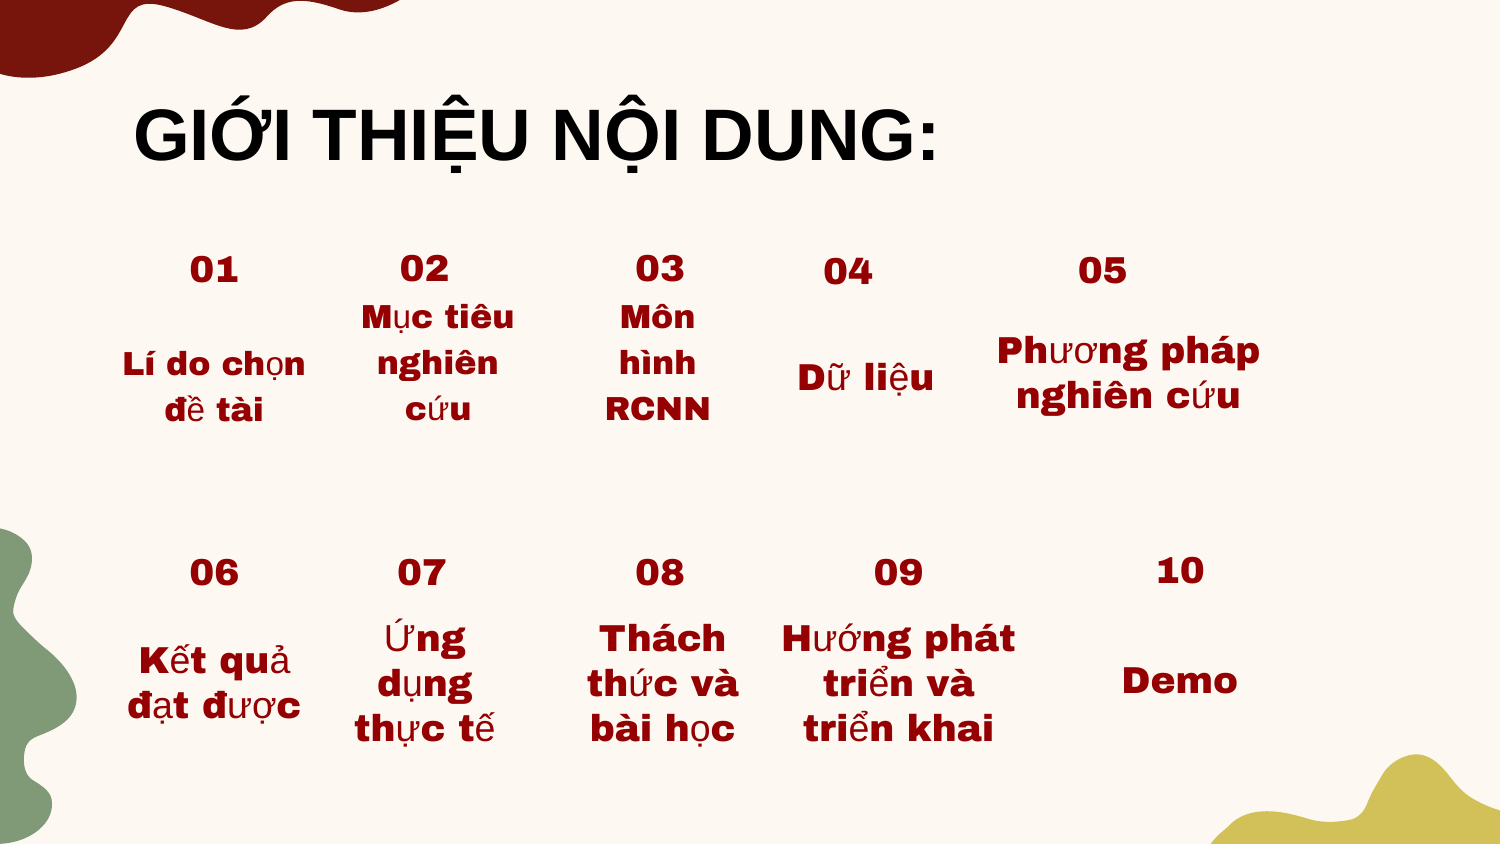

# GIỚI THIỆU NỘI DUNG:
02
03
05
04
01
Môn hình RCNN
Mục tiêu nghiên cứu
Lí do chọn đề tài
Phương pháp nghiên cứu
Dữ liệu
10
06
07
08
09
Demo
Kết quả đạt được
Ứng dụng thực tế
Hướng phát triển và triển khai
Thách thức và bài học